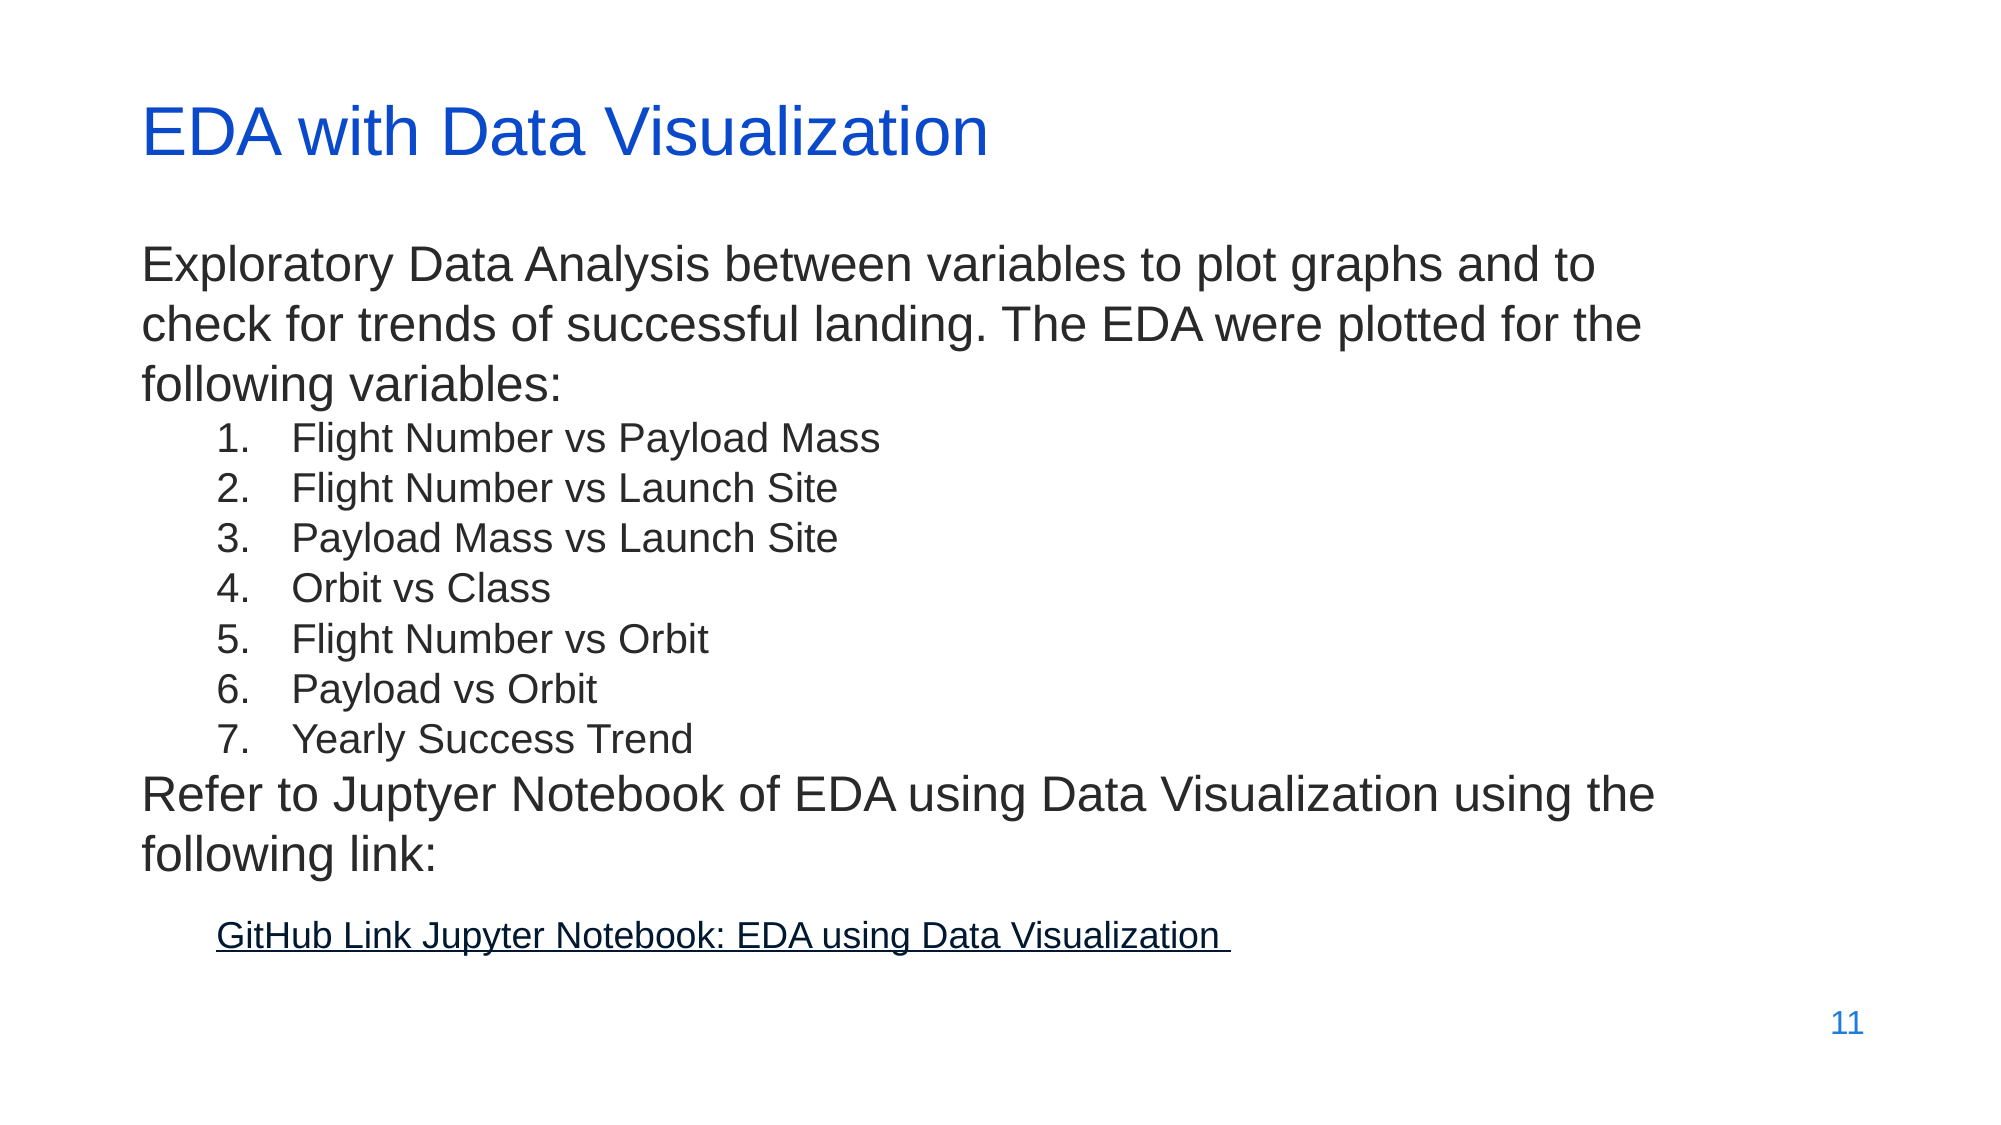

EDA with Data Visualization
Exploratory Data Analysis between variables to plot graphs and to check for trends of successful landing. The EDA were plotted for the following variables:
Flight Number vs Payload Mass
Flight Number vs Launch Site
Payload Mass vs Launch Site
Orbit vs Class
Flight Number vs Orbit
Payload vs Orbit
Yearly Success Trend
Refer to Juptyer Notebook of EDA using Data Visualization using the following link:
GitHub Link Jupyter Notebook: EDA using Data Visualization

11